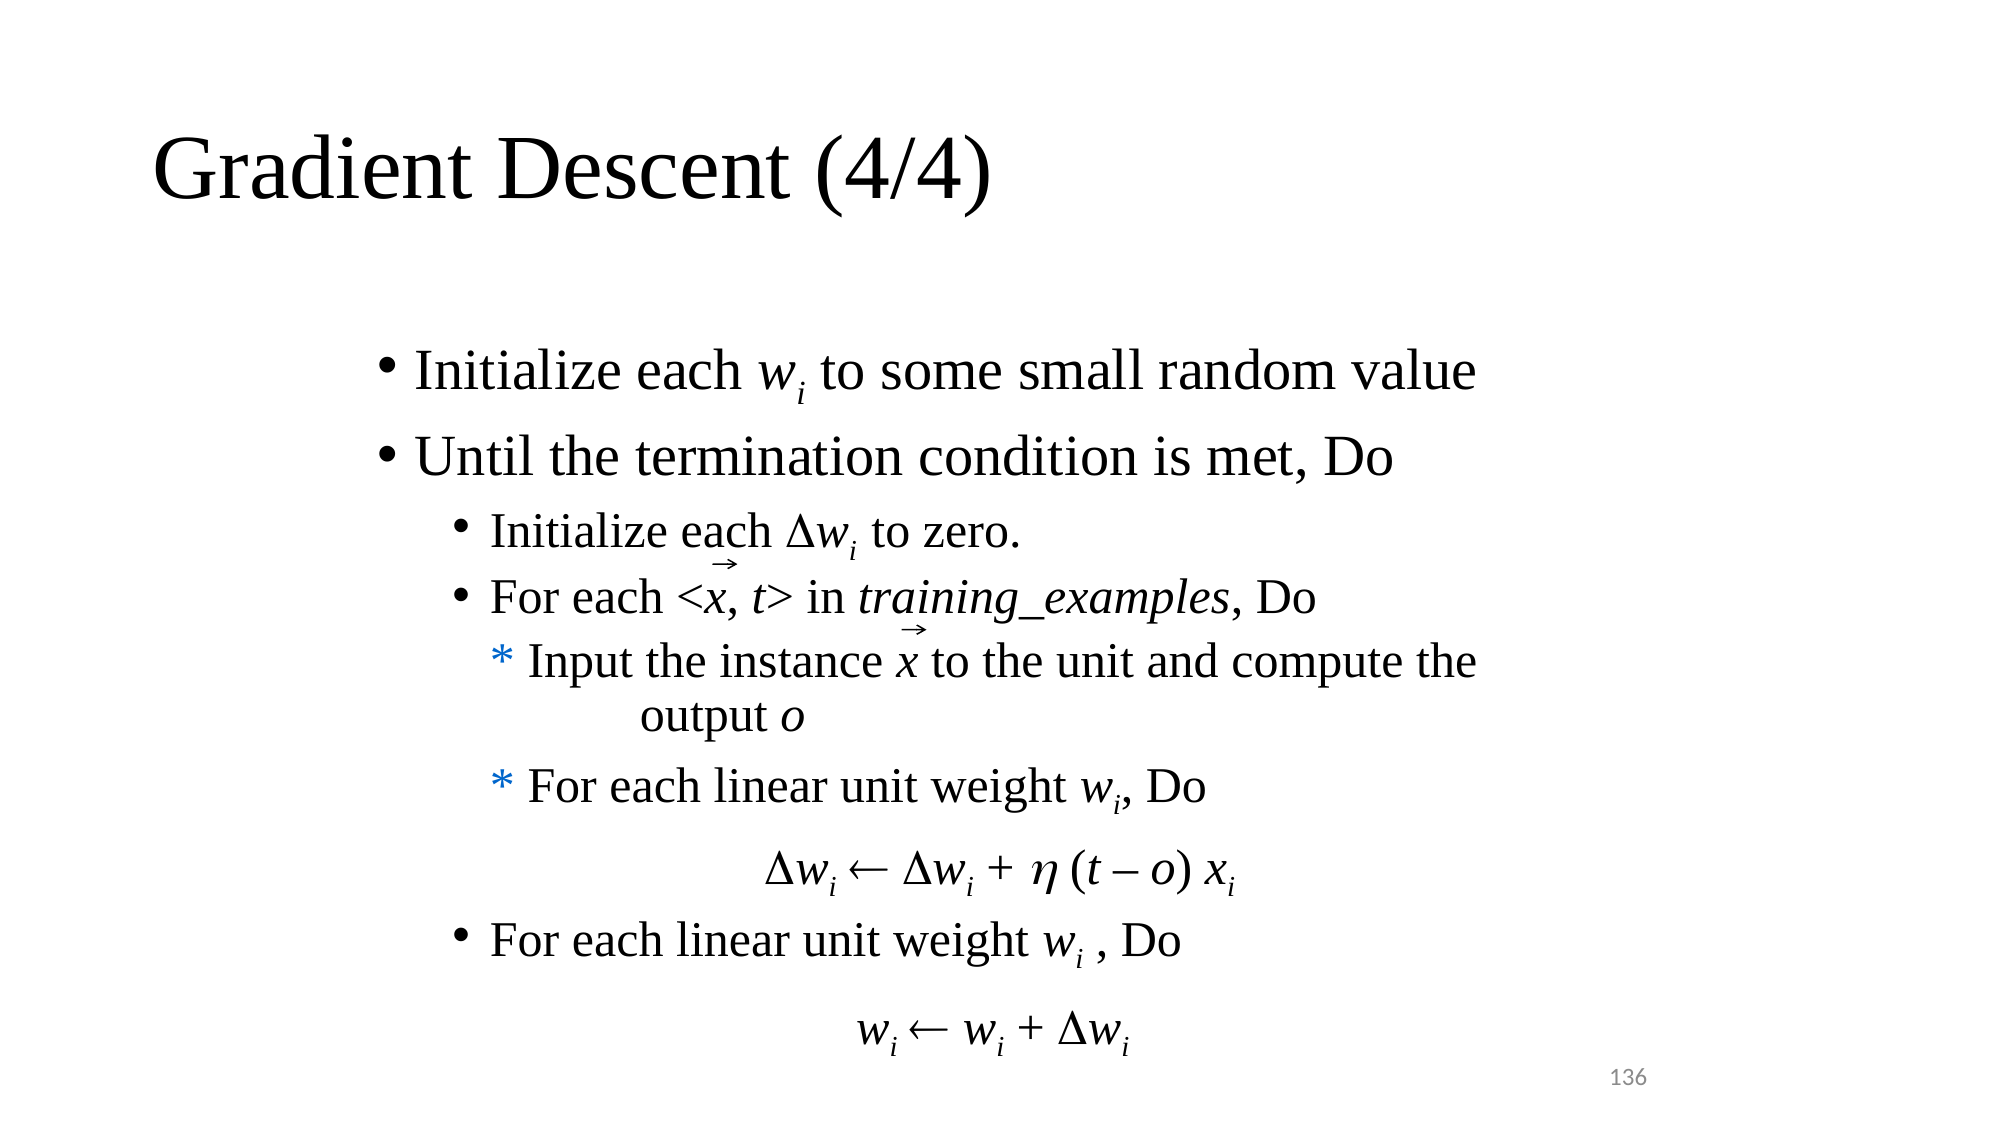

# Gradient Descent (4/4)
Initialize each wi to some small random value
Until the termination condition is met, Do
Initialize each Δwi  to zero.
For each <x, t> in training_examples, Do
	* Input the instance x to the unit and compute the 		output o
	* For each linear unit weight wi, Do
Δwi ← Δwi + η (t – o) xi
For each linear unit weight wi , Do
wi ← wi + Δwi

136